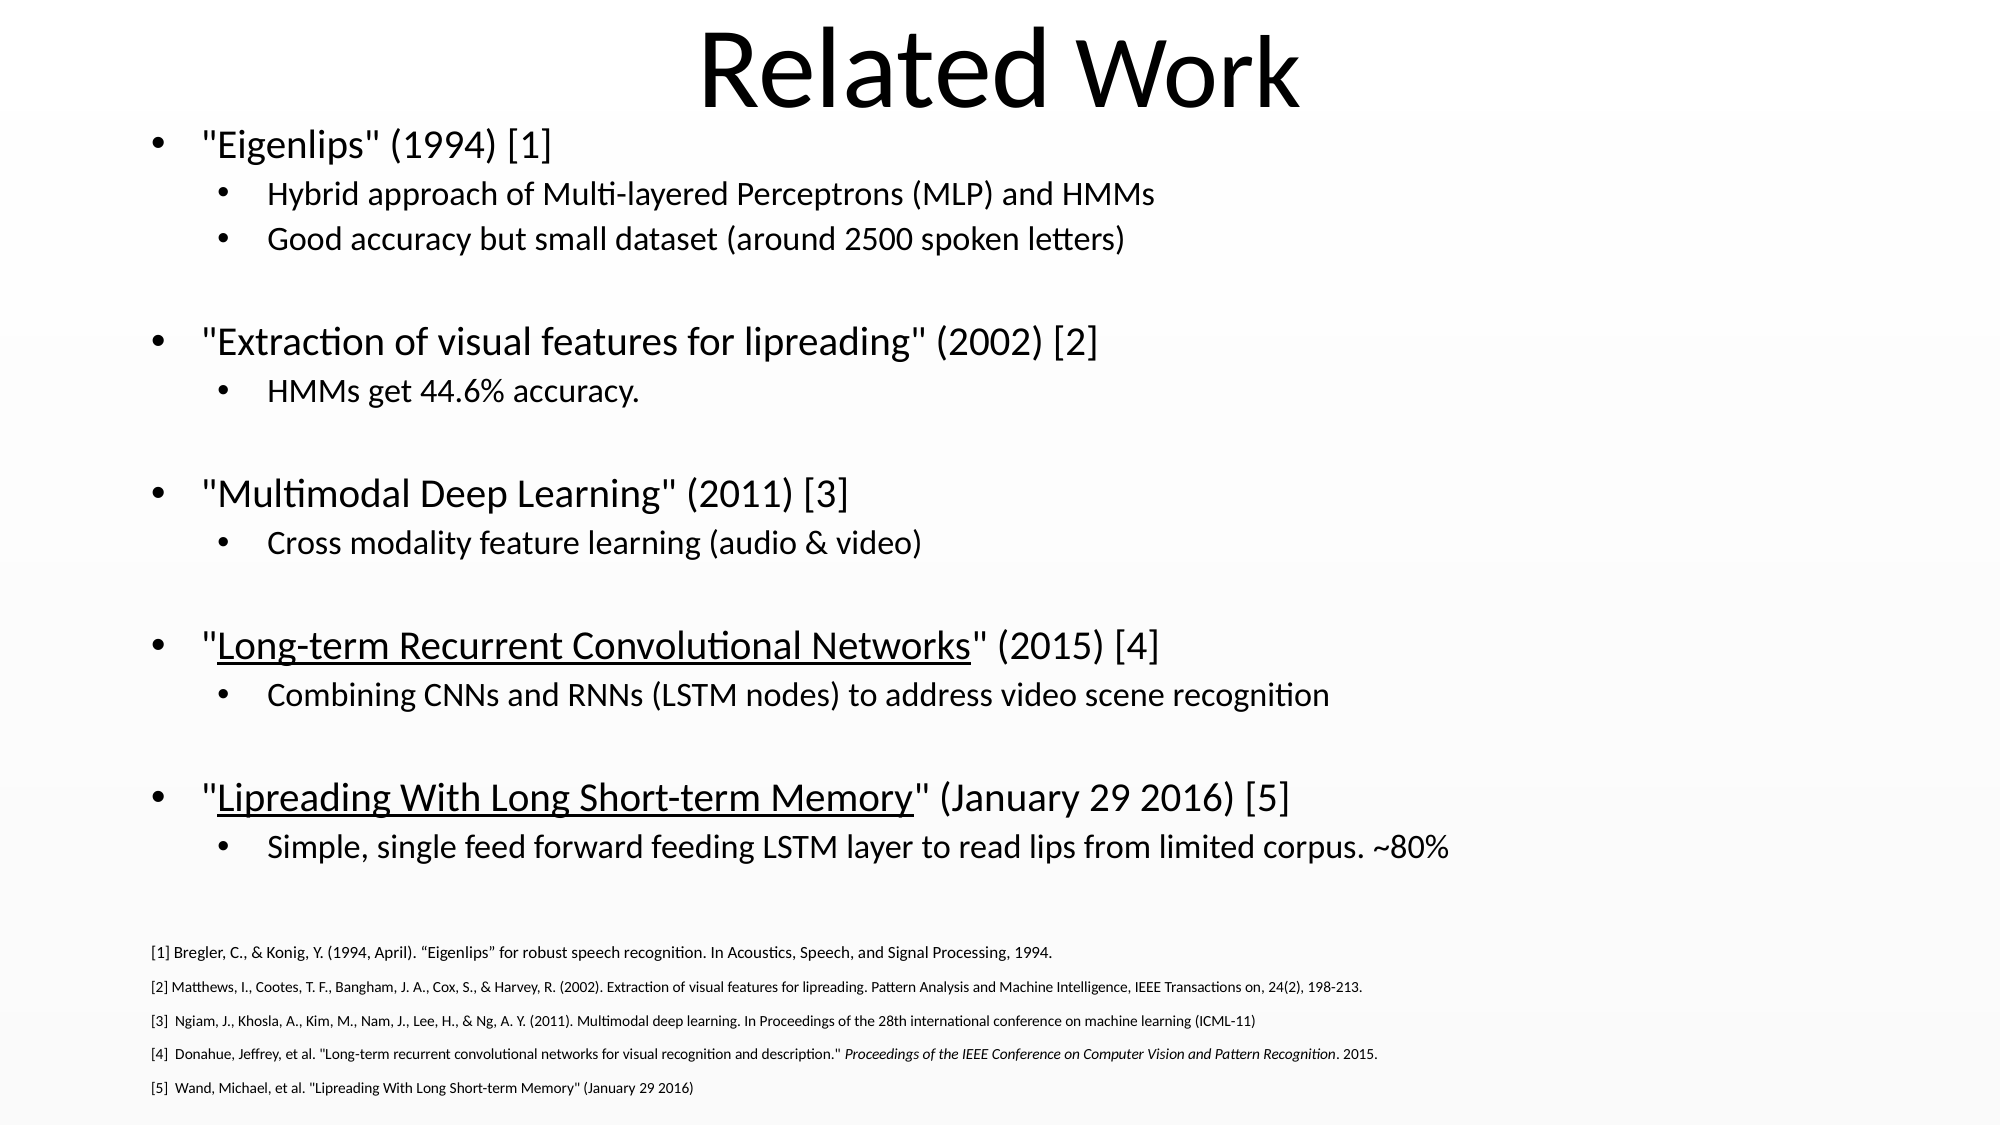

# Related Work
"Eigenlips" (1994) [1]
Hybrid approach of Multi-layered Perceptrons (MLP) and HMMs
Good accuracy but small dataset (around 2500 spoken letters)

"Extraction of visual features for lipreading" (2002) [2]
HMMs get 44.6% accuracy.

"Multimodal Deep Learning" (2011) [3]
Cross modality feature learning (audio & video)

"Long-term Recurrent Convolutional Networks" (2015) [4]
Combining CNNs and RNNs (LSTM nodes) to address video scene recognition

"Lipreading With Long Short-term Memory" (January 29 2016) [5]
Simple, single feed forward feeding LSTM layer to read lips from limited corpus. ~80%

[1] Bregler, C., & Konig, Y. (1994, April). “Eigenlips” for robust speech recognition. In Acoustics, Speech, and Signal Processing, 1994.
[2] Matthews, I., Cootes, T. F., Bangham, J. A., Cox, S., & Harvey, R. (2002). Extraction of visual features for lipreading. Pattern Analysis and Machine Intelligence, IEEE Transactions on, 24(2), 198-213.
[3]  Ngiam, J., Khosla, A., Kim, M., Nam, J., Lee, H., & Ng, A. Y. (2011). Multimodal deep learning. In Proceedings of the 28th international conference on machine learning (ICML-11)
[4]  Donahue, Jeffrey, et al. "Long-term recurrent convolutional networks for visual recognition and description." Proceedings of the IEEE Conference on Computer Vision and Pattern Recognition. 2015.
[5]  Wand, Michael, et al. "Lipreading With Long Short-term Memory" (January 29 2016)